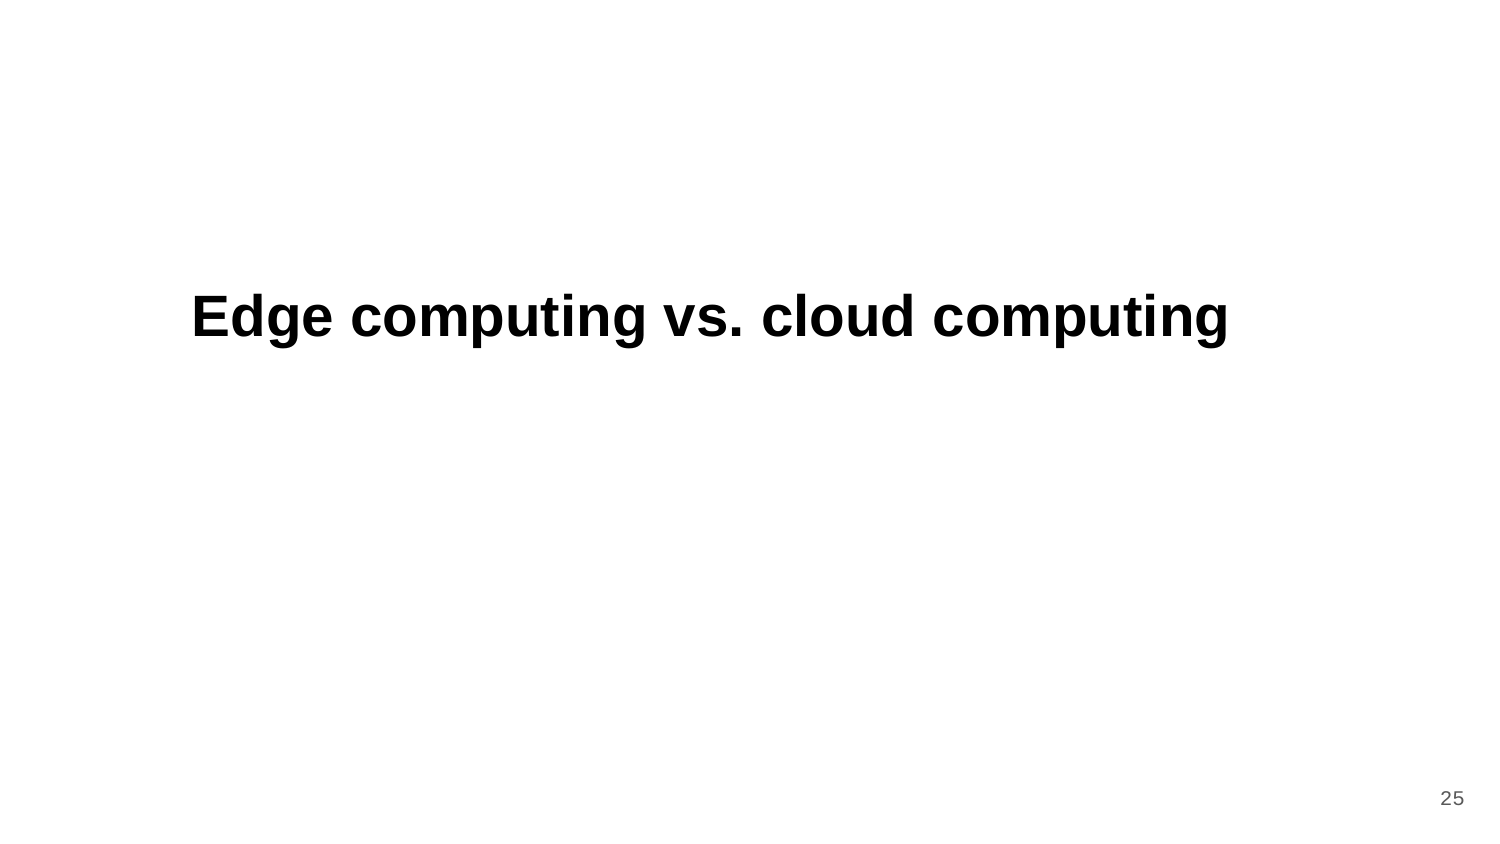

# Edge computing vs. cloud computing
25